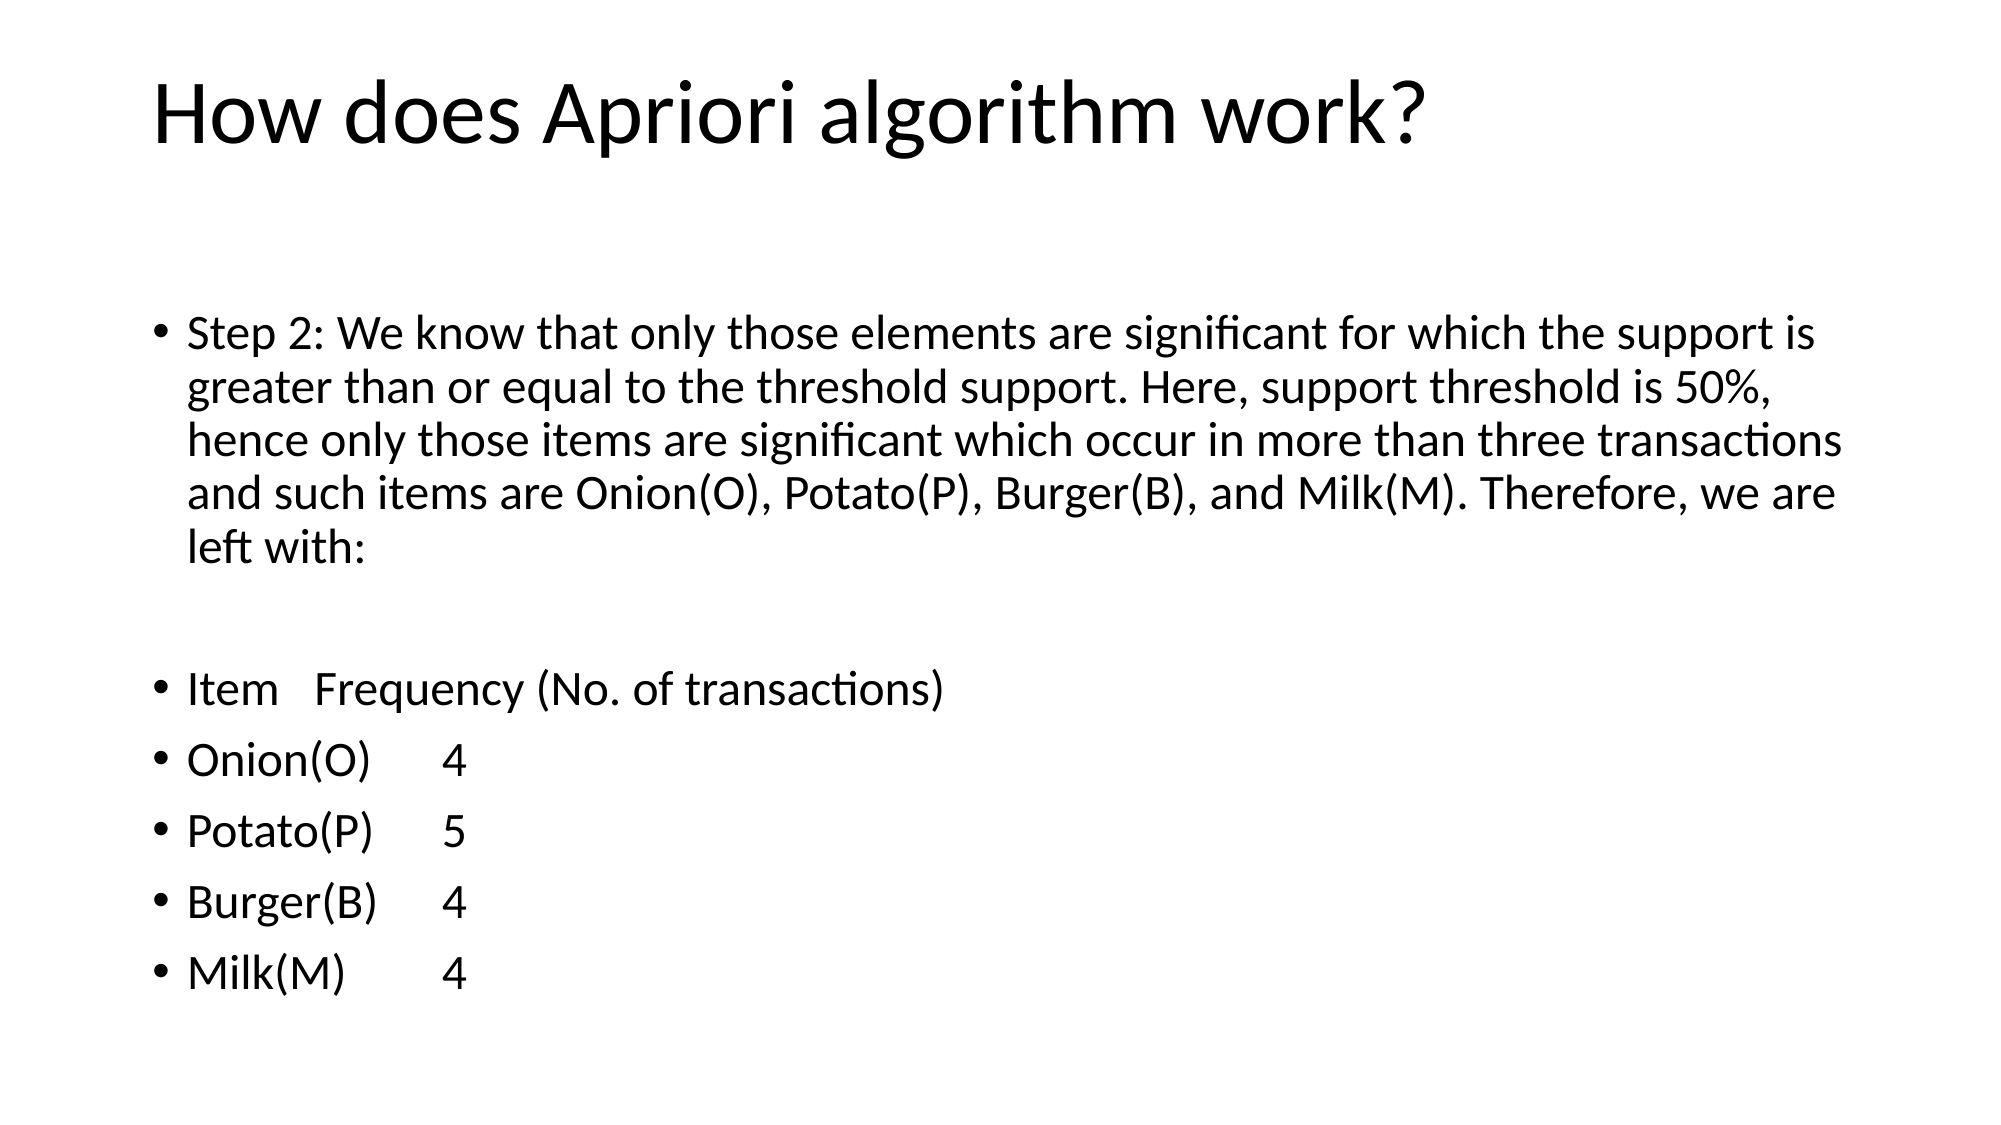

# How does Apriori algorithm work?
Step 2: We know that only those elements are significant for which the support is greater than or equal to the threshold support. Here, support threshold is 50%, hence only those items are significant which occur in more than three transactions and such items are Onion(O), Potato(P), Burger(B), and Milk(M). Therefore, we are left with:

Item	Frequency (No. of transactions)
Onion(O)	4
Potato(P)	5
Burger(B)	4
Milk(M)	4